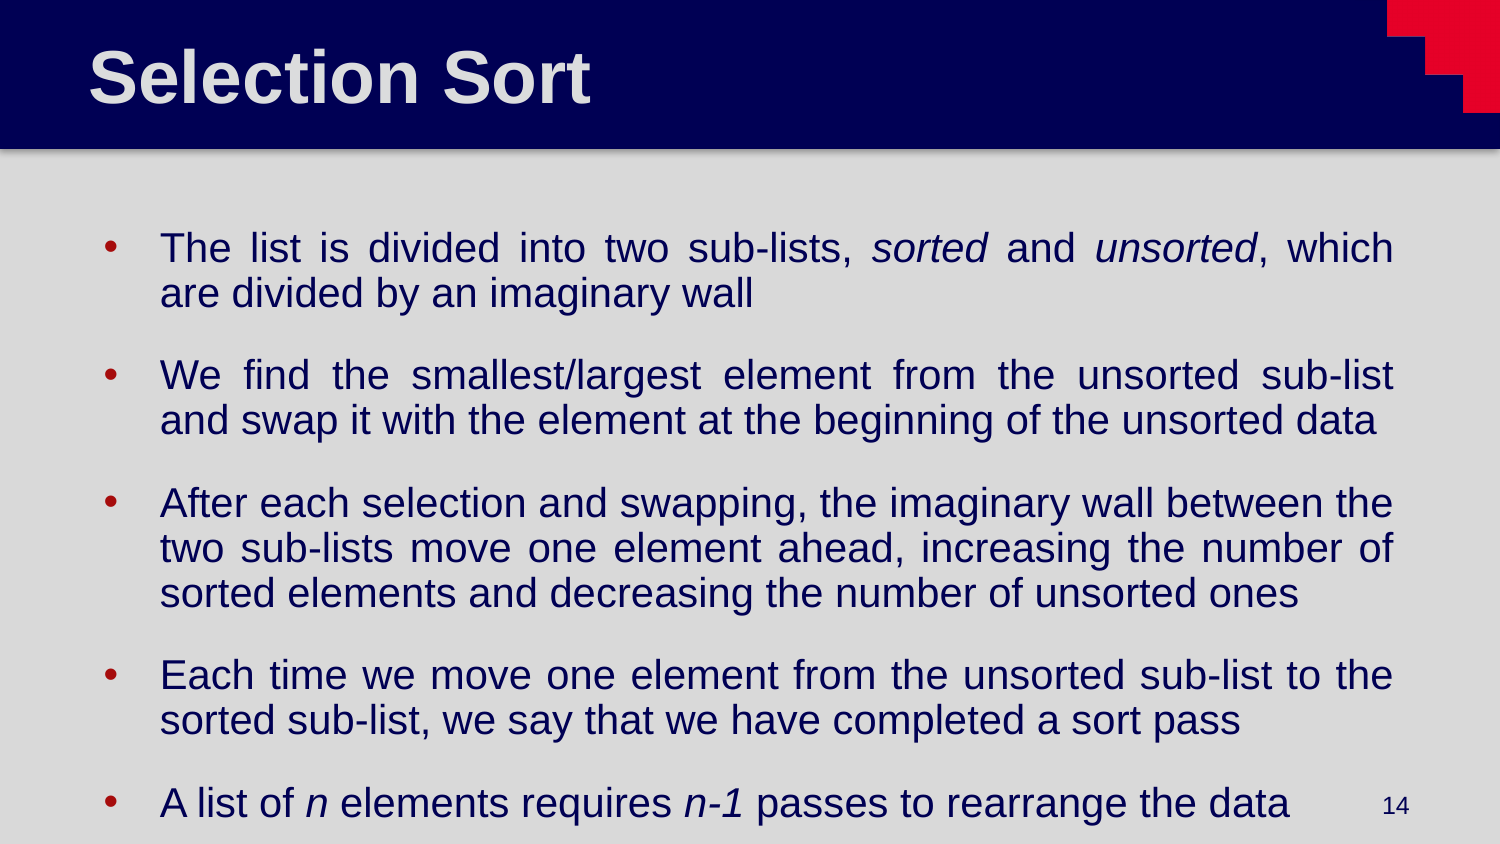

# Selection Sort
The list is divided into two sub-lists, sorted and unsorted, which are divided by an imaginary wall
We find the smallest/largest element from the unsorted sub-list and swap it with the element at the beginning of the unsorted data
After each selection and swapping, the imaginary wall between the two sub-lists move one element ahead, increasing the number of sorted elements and decreasing the number of unsorted ones
Each time we move one element from the unsorted sub-list to the sorted sub-list, we say that we have completed a sort pass
A list of n elements requires n-1 passes to rearrange the data

14